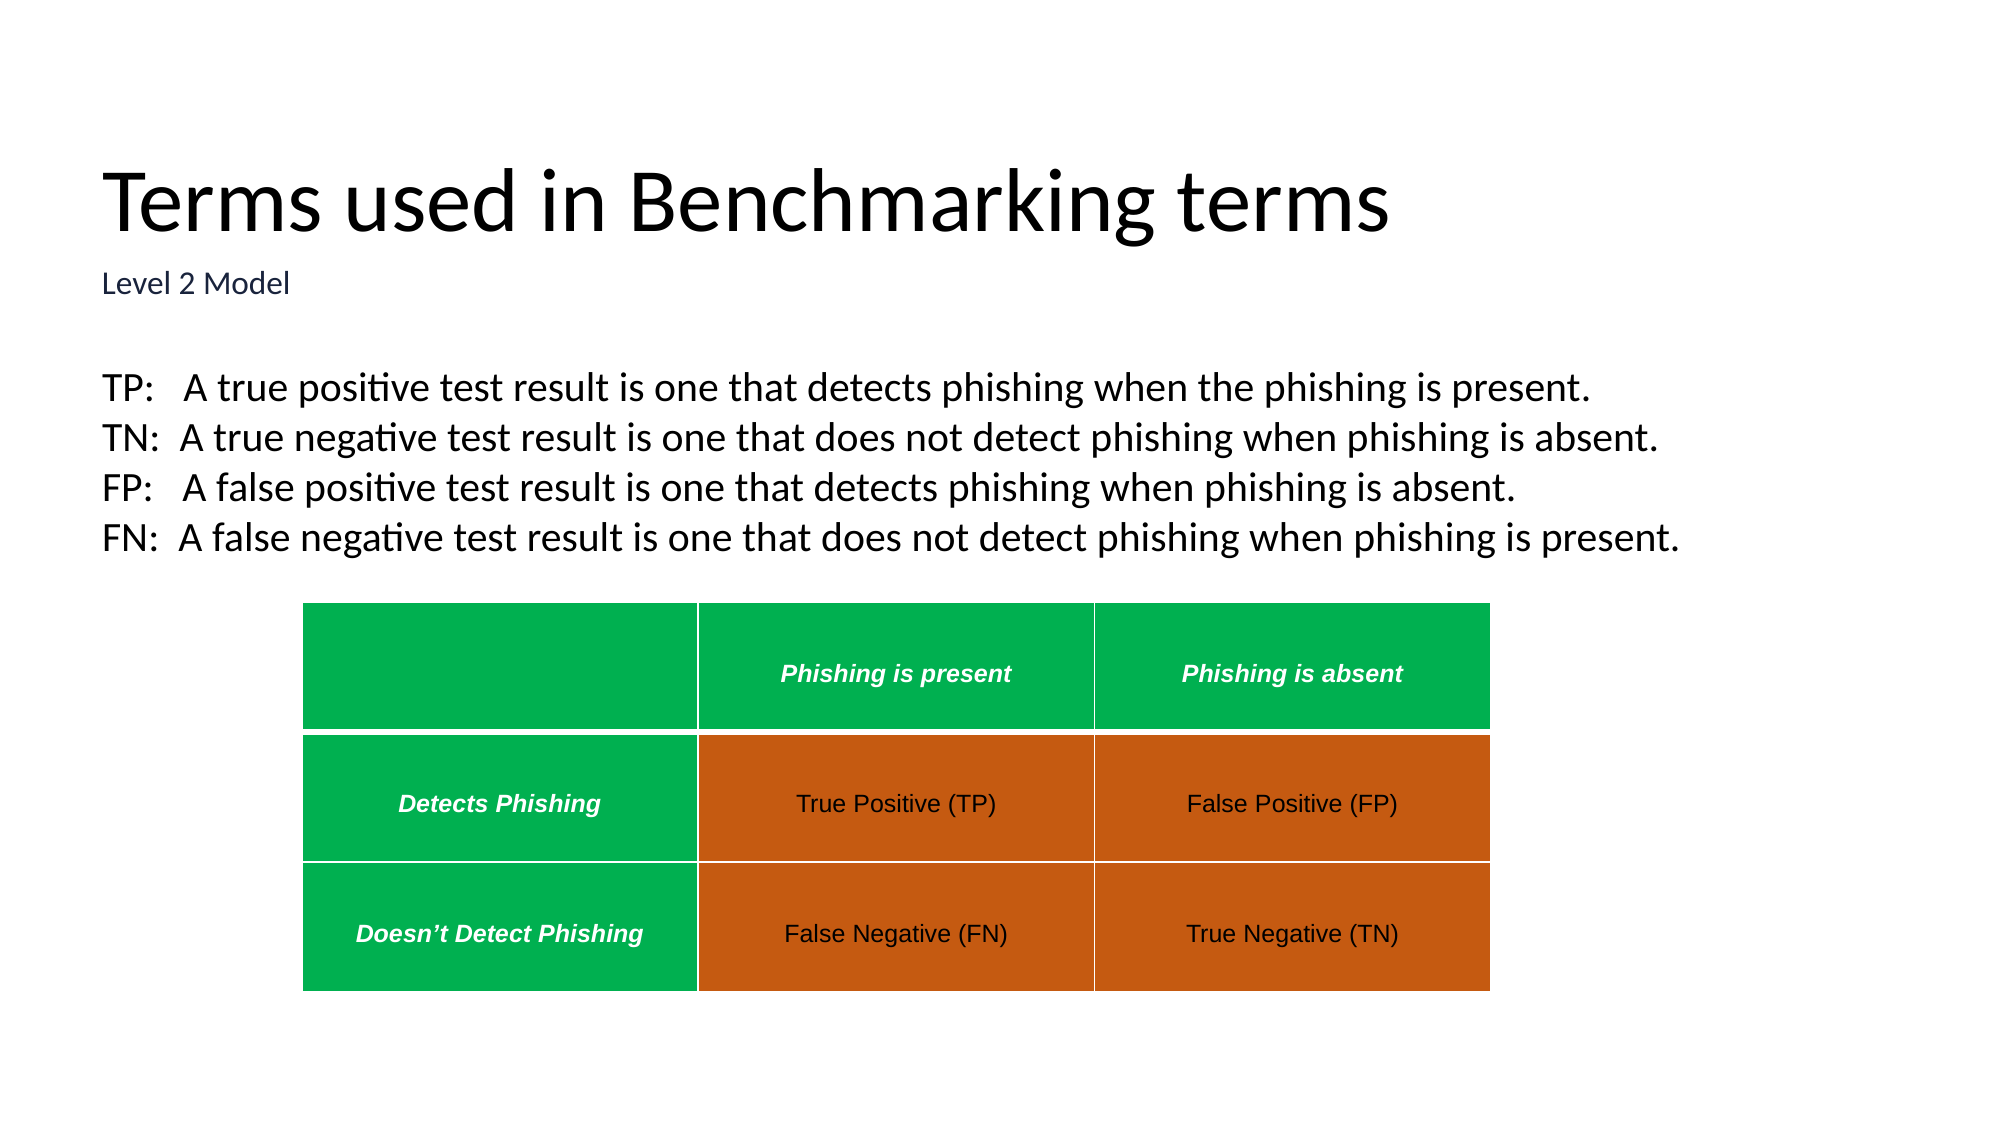

# Terms used in Benchmarking terms
Level 2 Model
TP:   A true positive test result is one that detects phishing when the phishing is present.
TN:  A true negative test result is one that does not detect phishing when phishing is absent.
FP:   A false positive test result is one that detects phishing when phishing is absent.
FN:  A false negative test result is one that does not detect phishing when phishing is present.
|  | Phishing is present | Phishing is absent |
| --- | --- | --- |
| Detects Phishing | True Positive (TP) | False Positive (FP) |
| Doesn’t Detect Phishing | False Negative (FN) | True Negative (TN) |